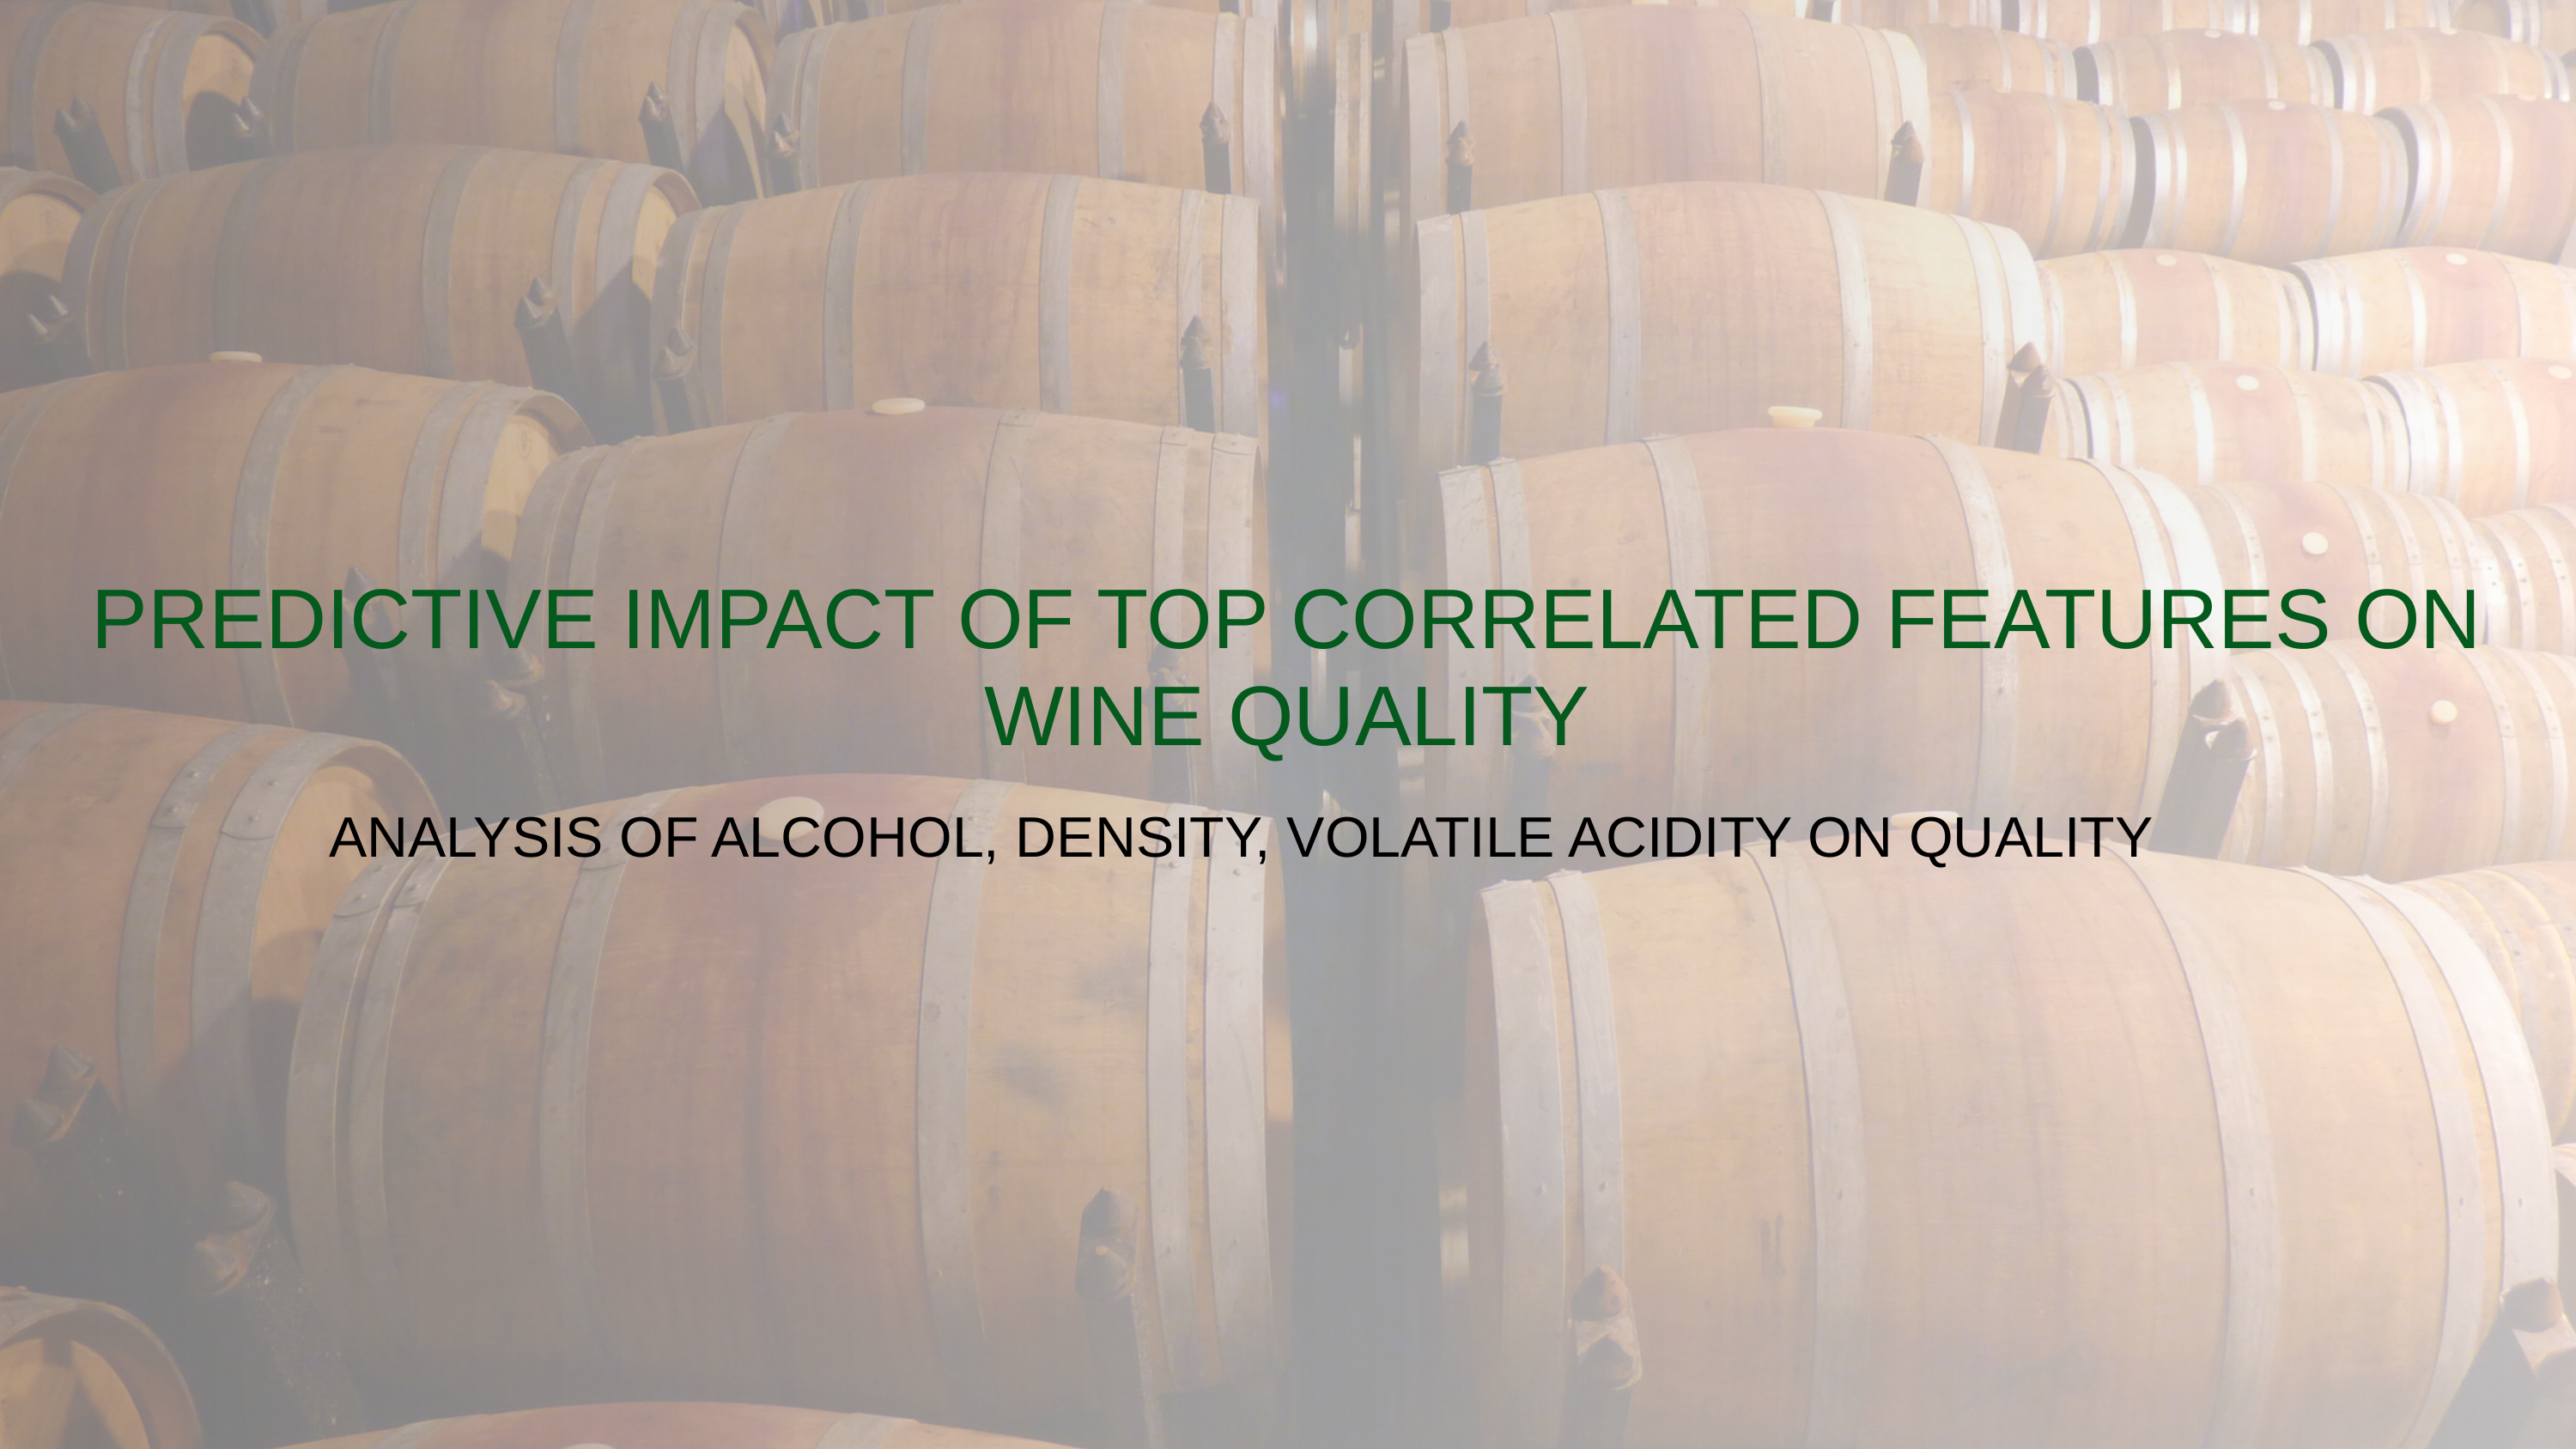

PREDICTIVE IMPACT OF TOP CORRELATED FEATURES ON WINE QUALITY
ANALYSIS OF ALCOHOL, DENSITY, VOLATILE ACIDITY ON QUALITY